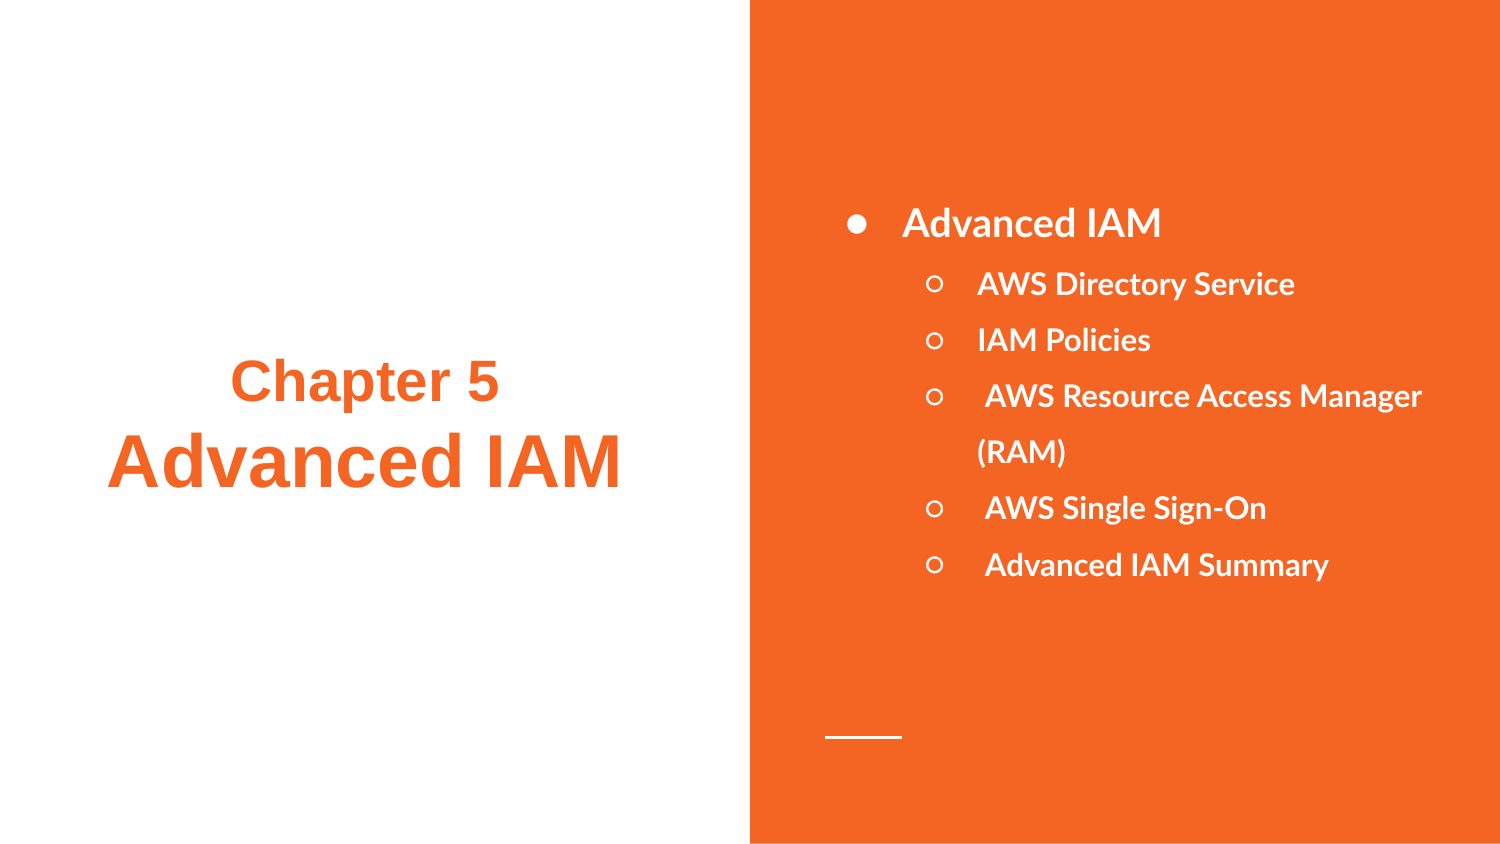

Advanced IAM
AWS Directory Service
IAM Policies
 AWS Resource Access Manager (RAM)
 AWS Single Sign-On
 Advanced IAM Summary
# Chapter 5
Advanced IAM